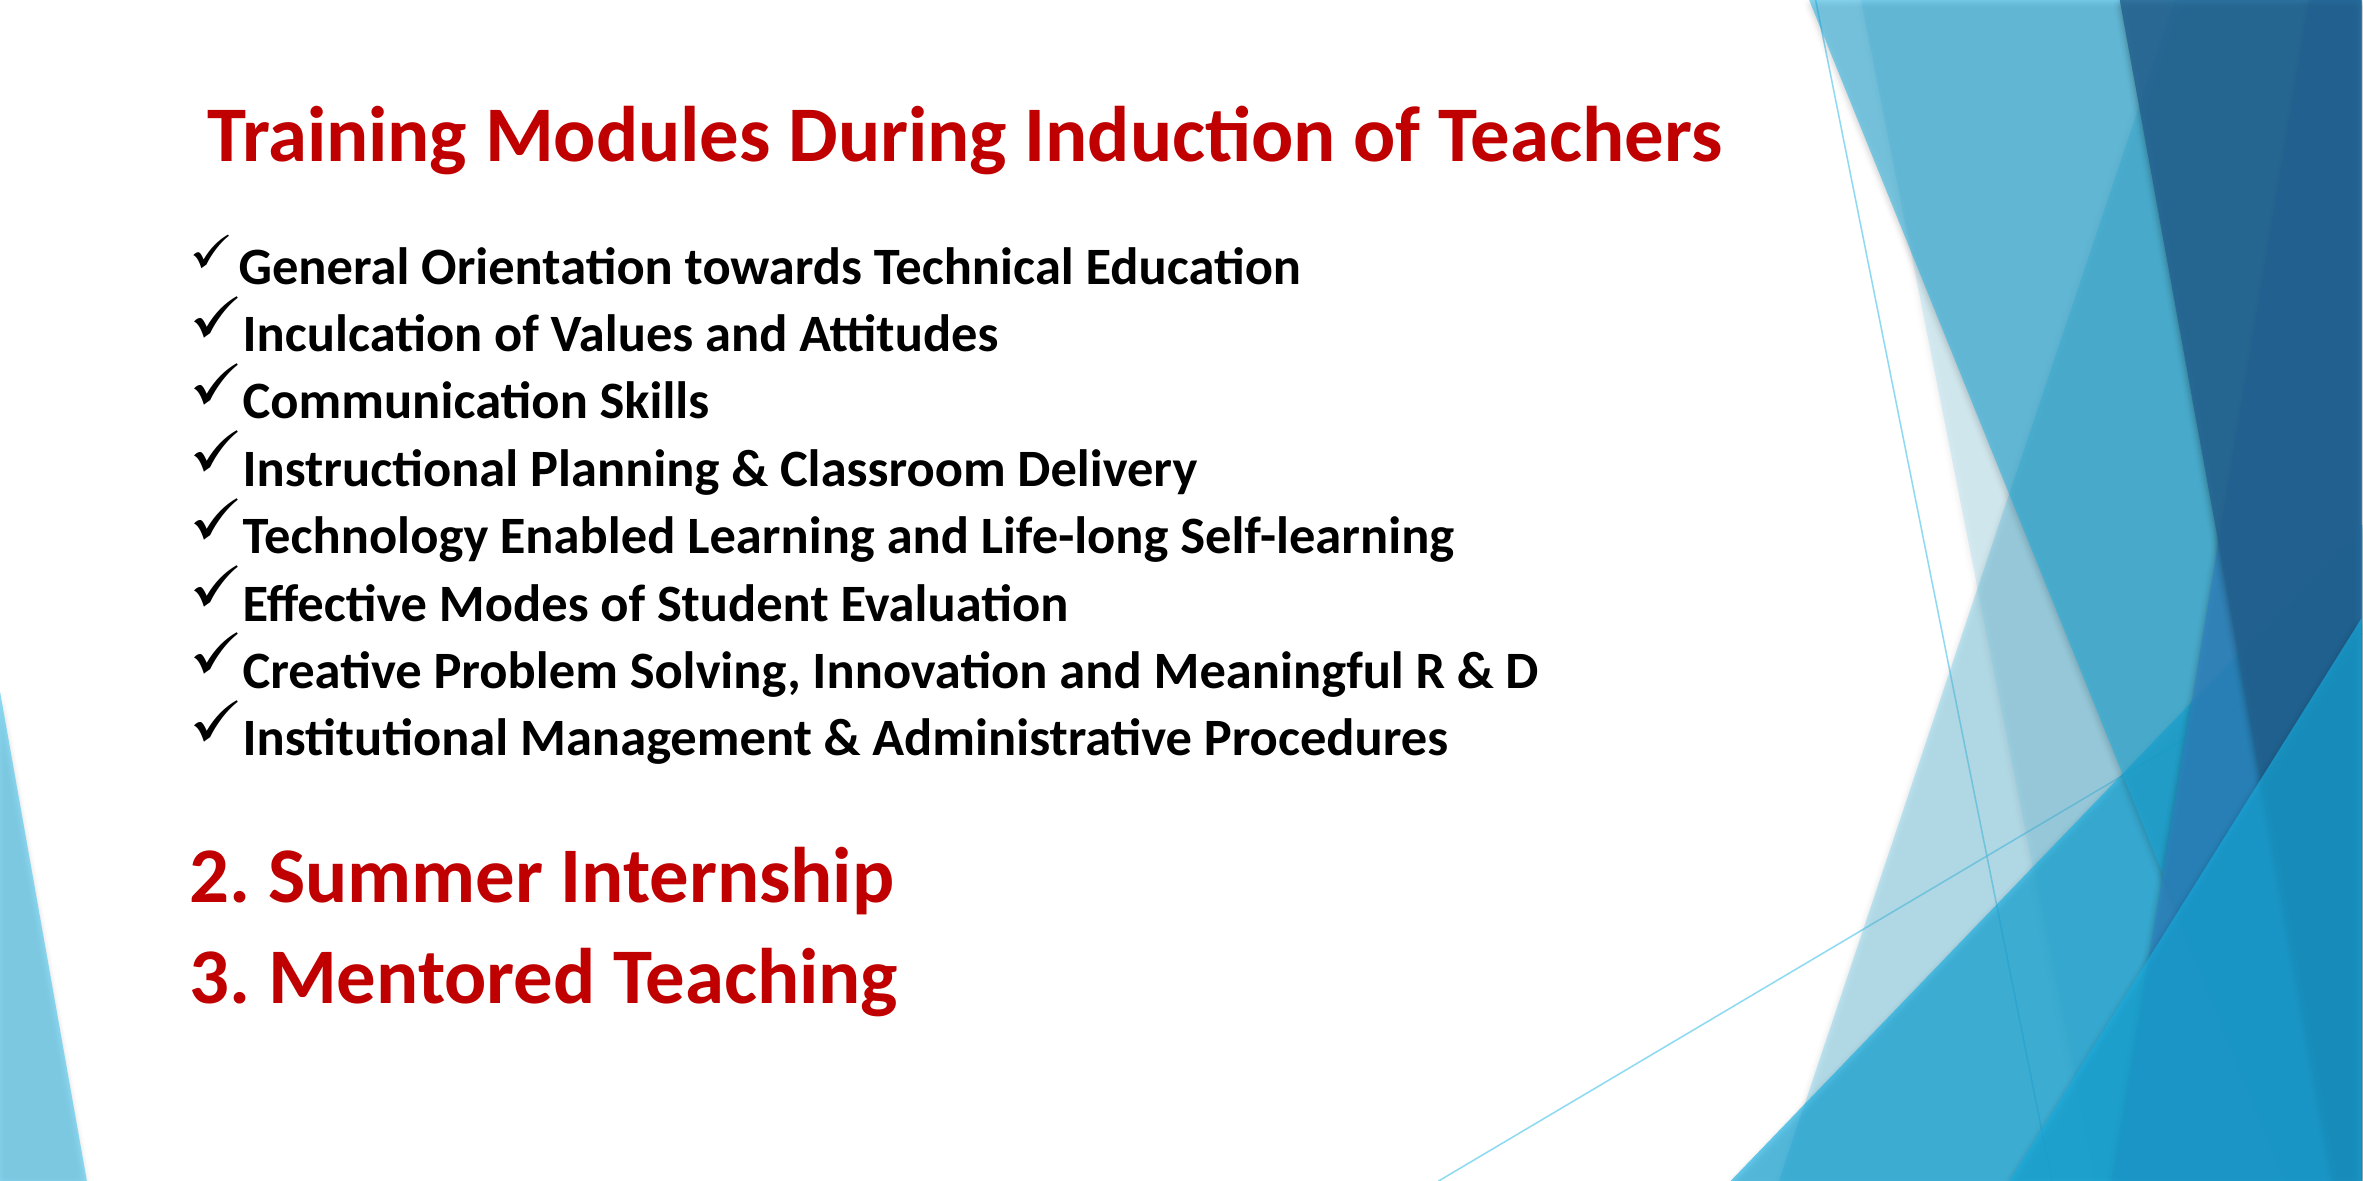

Training Modules During Induction of Teachers

General Orientation towards Technical Education
Inculcation of Values and Attitudes
Communication Skills
Instructional Planning & Classroom Delivery
Technology Enabled Learning and Life-long Self-learning
Effective Modes of Student Evaluation
Creative Problem Solving, Innovation and Meaningful R & D
Institutional Management & Administrative Procedures

2. Summer Internship
3. Mentored Teaching